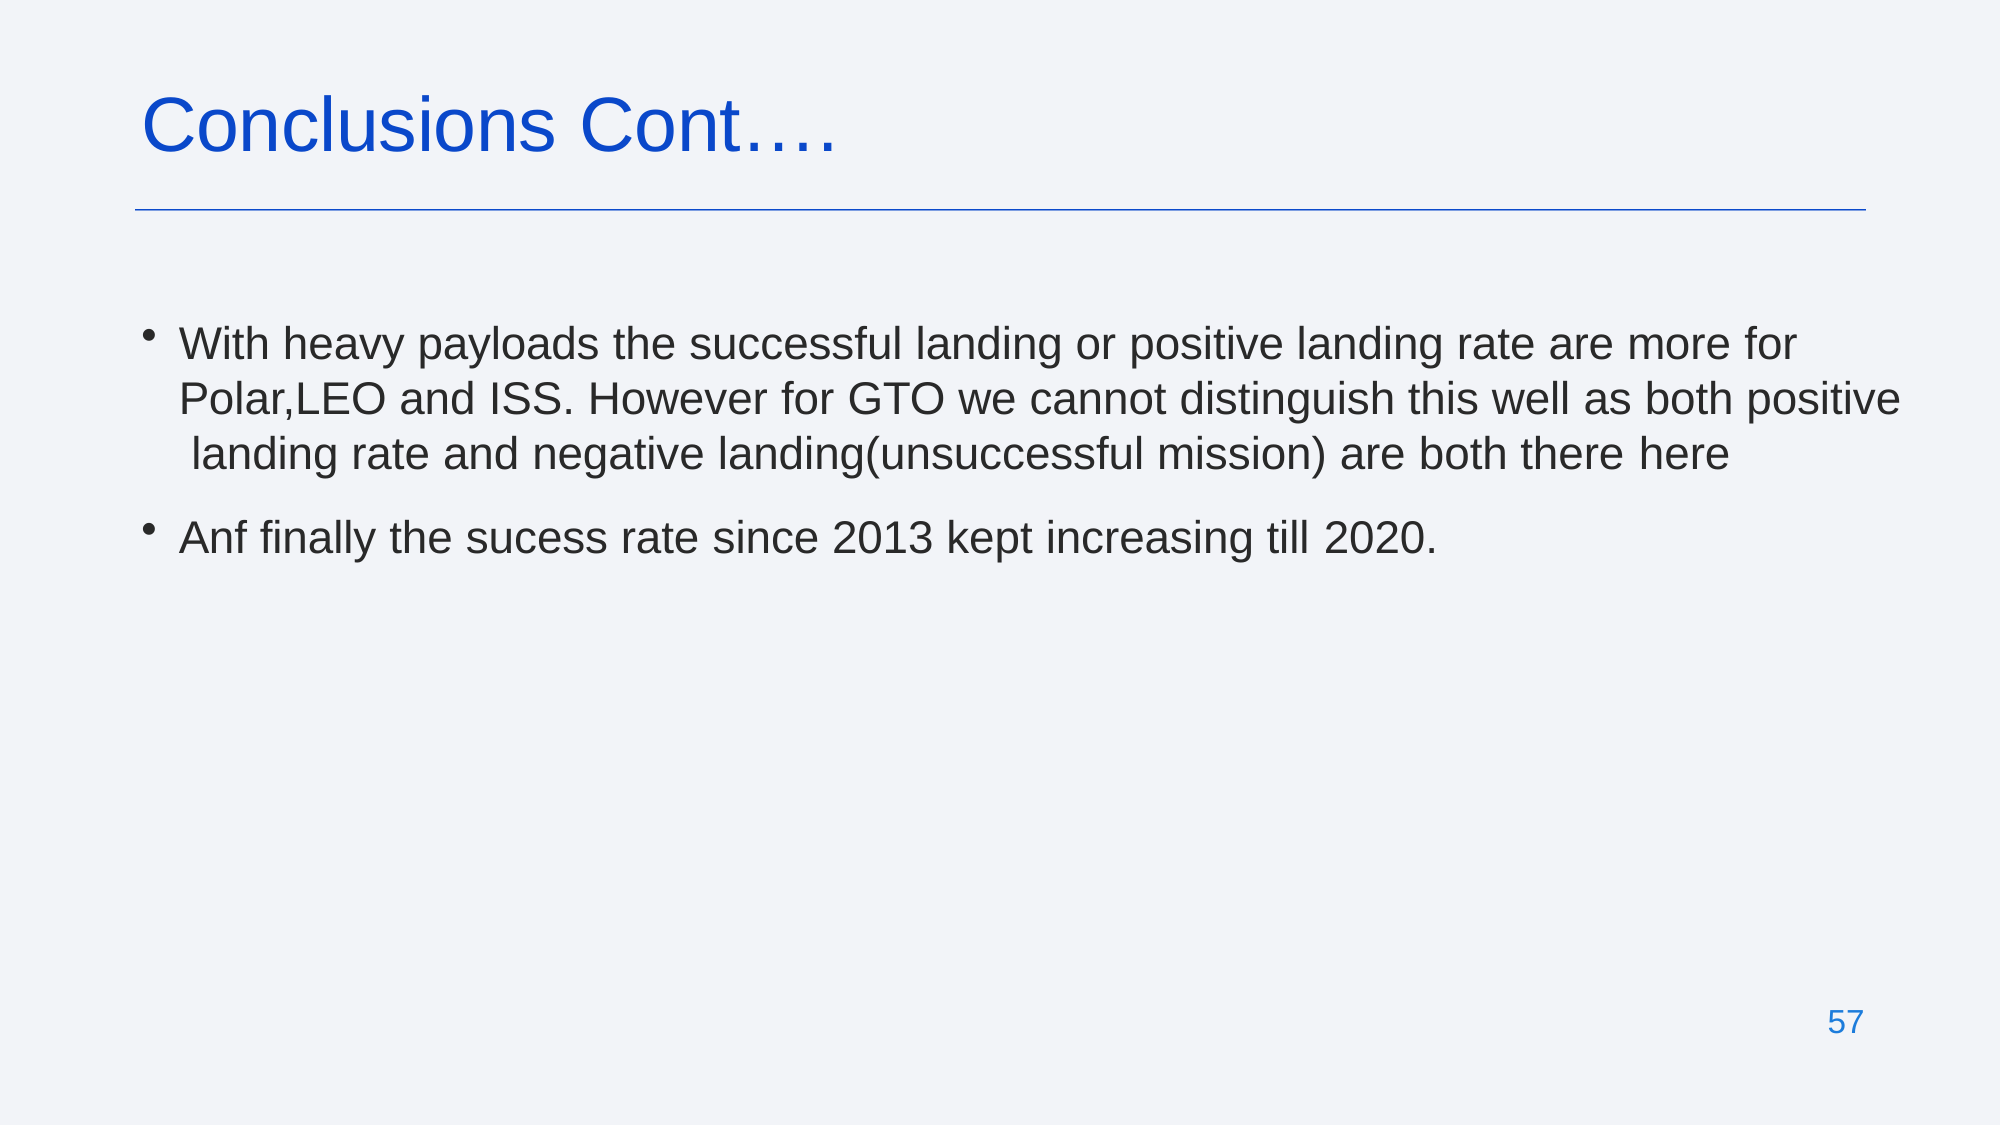

# Conclusions Cont….
With heavy payloads the successful landing or positive landing rate are more for  Polar,LEO and ISS. However for GTO we cannot distinguish this well as both positive  landing rate and negative landing(unsuccessful mission) are both there here
Anf finally the sucess rate since 2013 kept increasing till 2020.
57